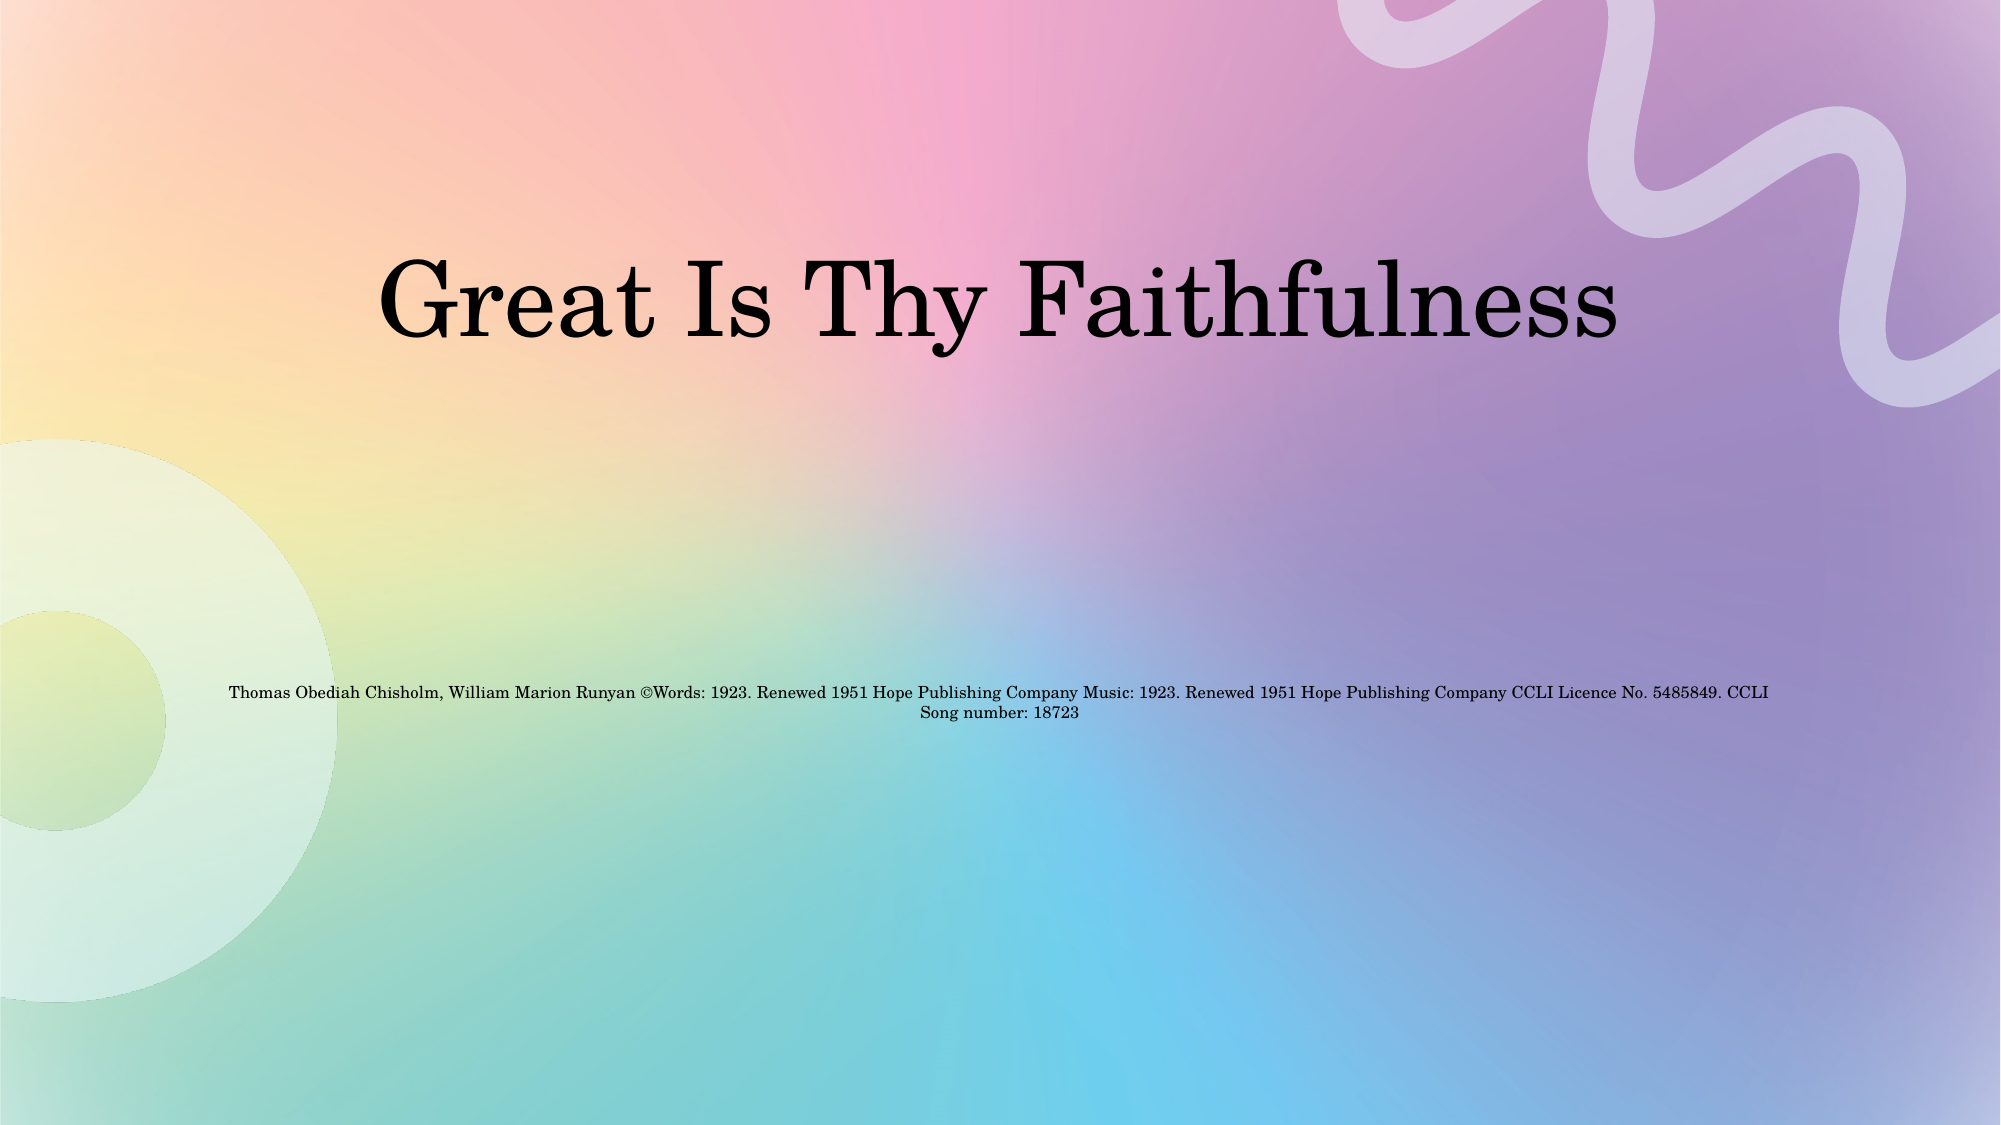

Great Is Thy Faithfulness
Thomas Obediah Chisholm, William Marion Runyan ©Words: 1923. Renewed 1951 Hope Publishing Company Music: 1923. Renewed 1951 Hope Publishing Company CCLI Licence No. 5485849. CCLI Song number: 18723